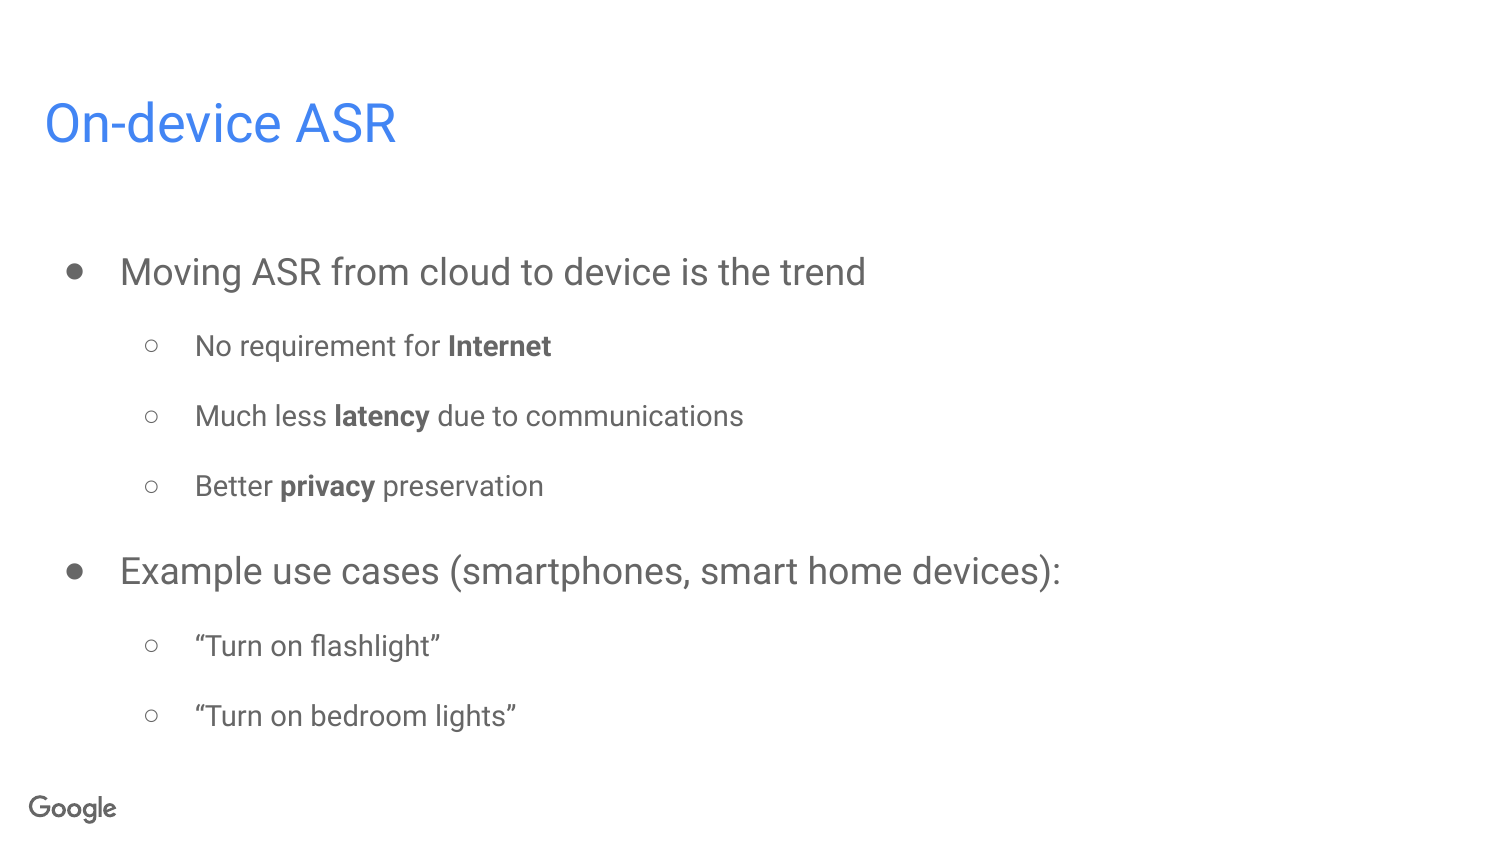

# On-device ASR
Moving ASR from cloud to device is the trend
No requirement for Internet
Much less latency due to communications
Better privacy preservation
Example use cases (smartphones, smart home devices):
“Turn on flashlight”
“Turn on bedroom lights”